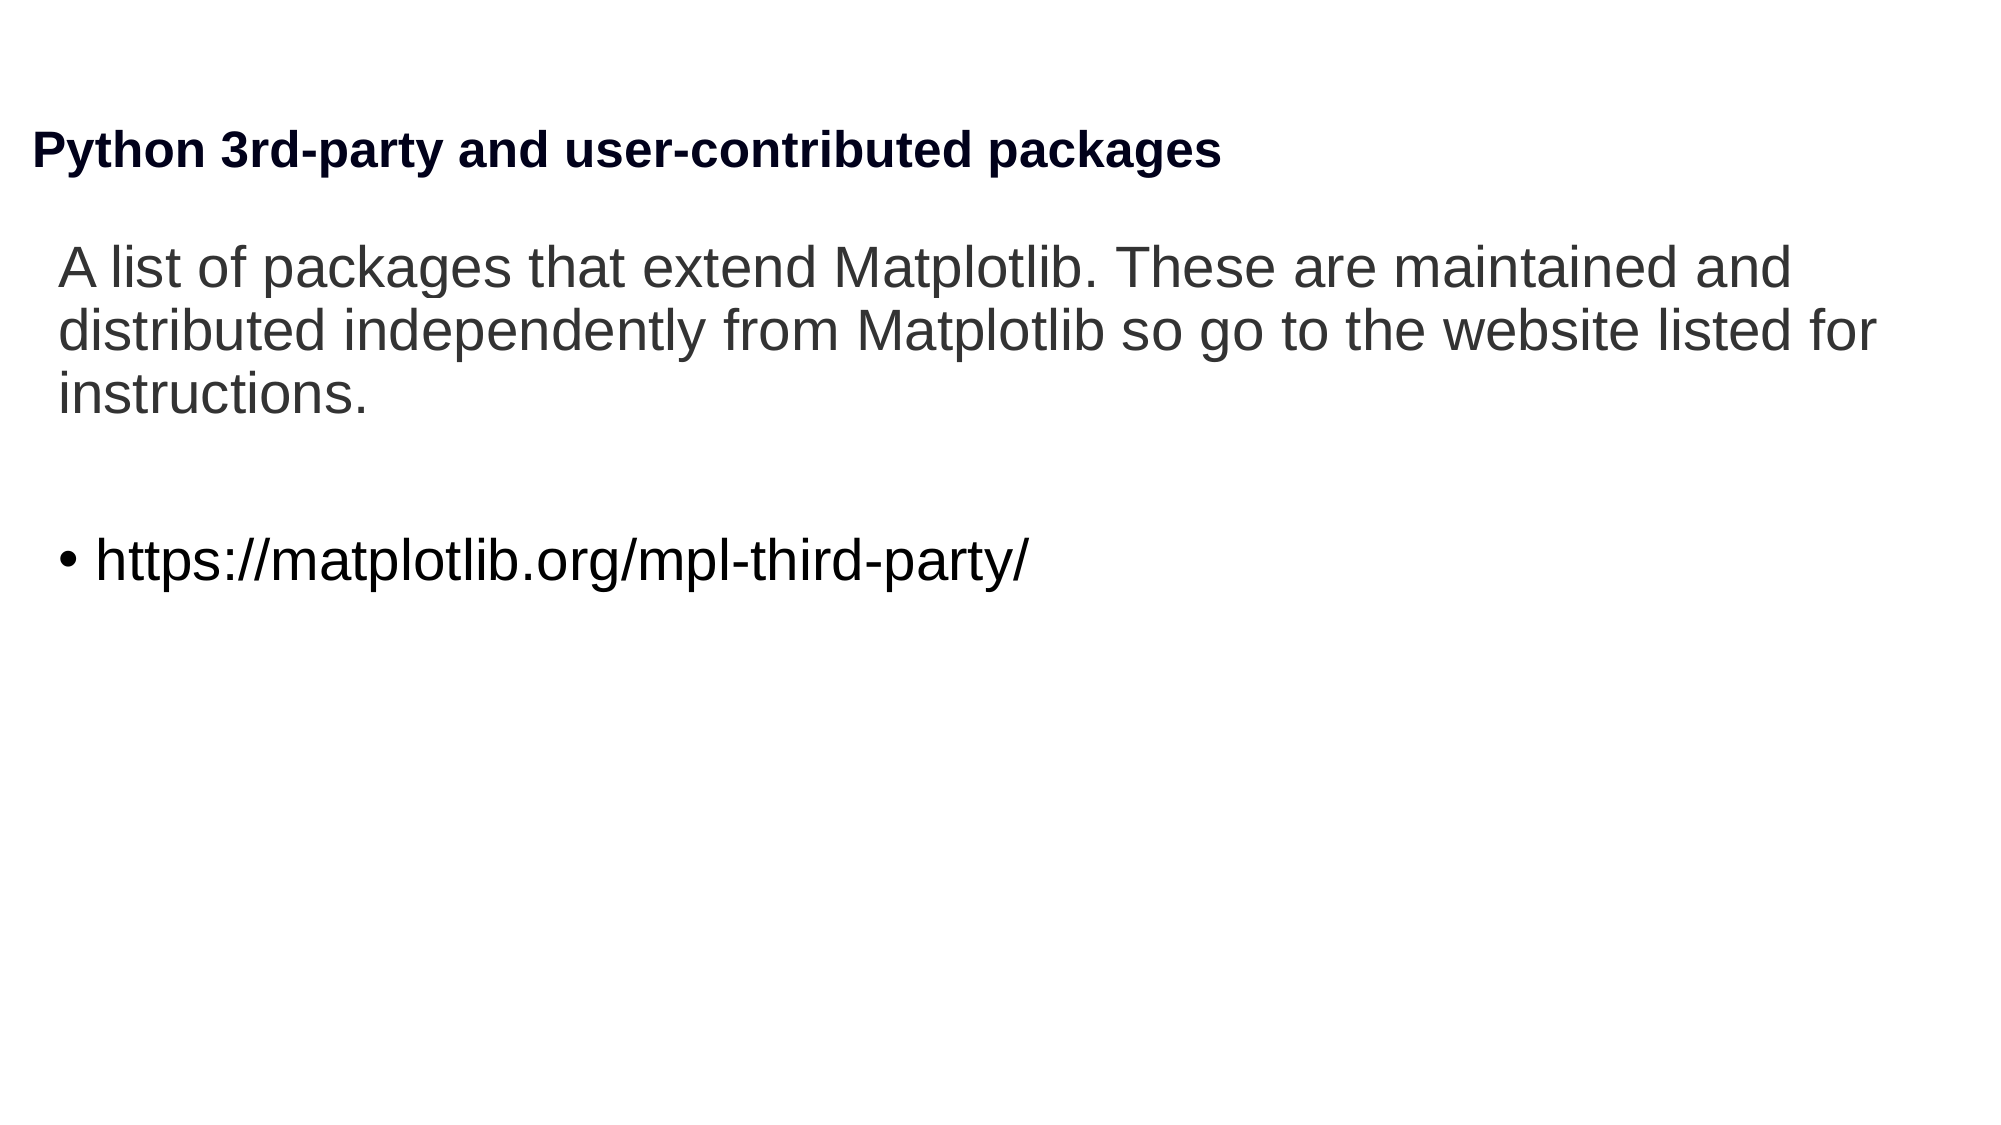

# Python 3rd-party and user-contributed packages
A list of packages that extend Matplotlib. These are maintained and distributed independently from Matplotlib so go to the website listed for instructions.

https://matplotlib.org/mpl-third-party/